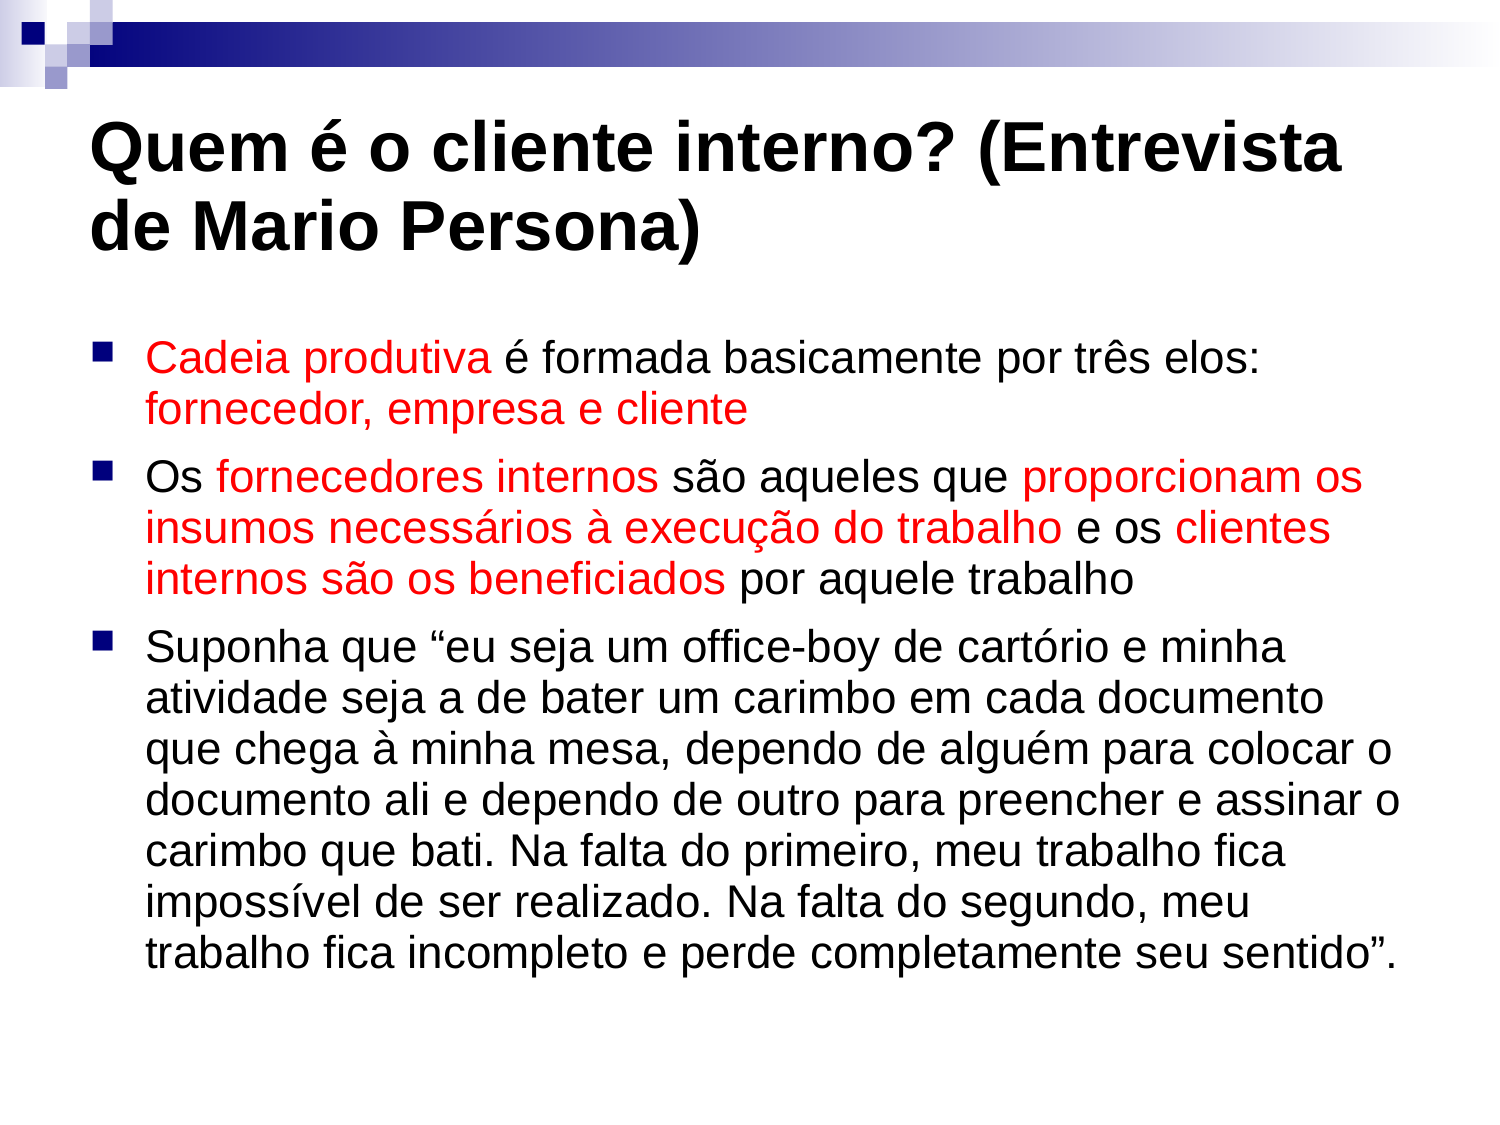

# Quem é o cliente interno? (Entrevista de Mario Persona)
Cadeia produtiva é formada basicamente por três elos: fornecedor, empresa e cliente
Os fornecedores internos são aqueles que proporcionam os insumos necessários à execução do trabalho e os clientes internos são os beneficiados por aquele trabalho
Suponha que “eu seja um office-boy de cartório e minha atividade seja a de bater um carimbo em cada documento que chega à minha mesa, dependo de alguém para colocar o documento ali e dependo de outro para preencher e assinar o carimbo que bati. Na falta do primeiro, meu trabalho fica impossível de ser realizado. Na falta do segundo, meu trabalho fica incompleto e perde completamente seu sentido”.